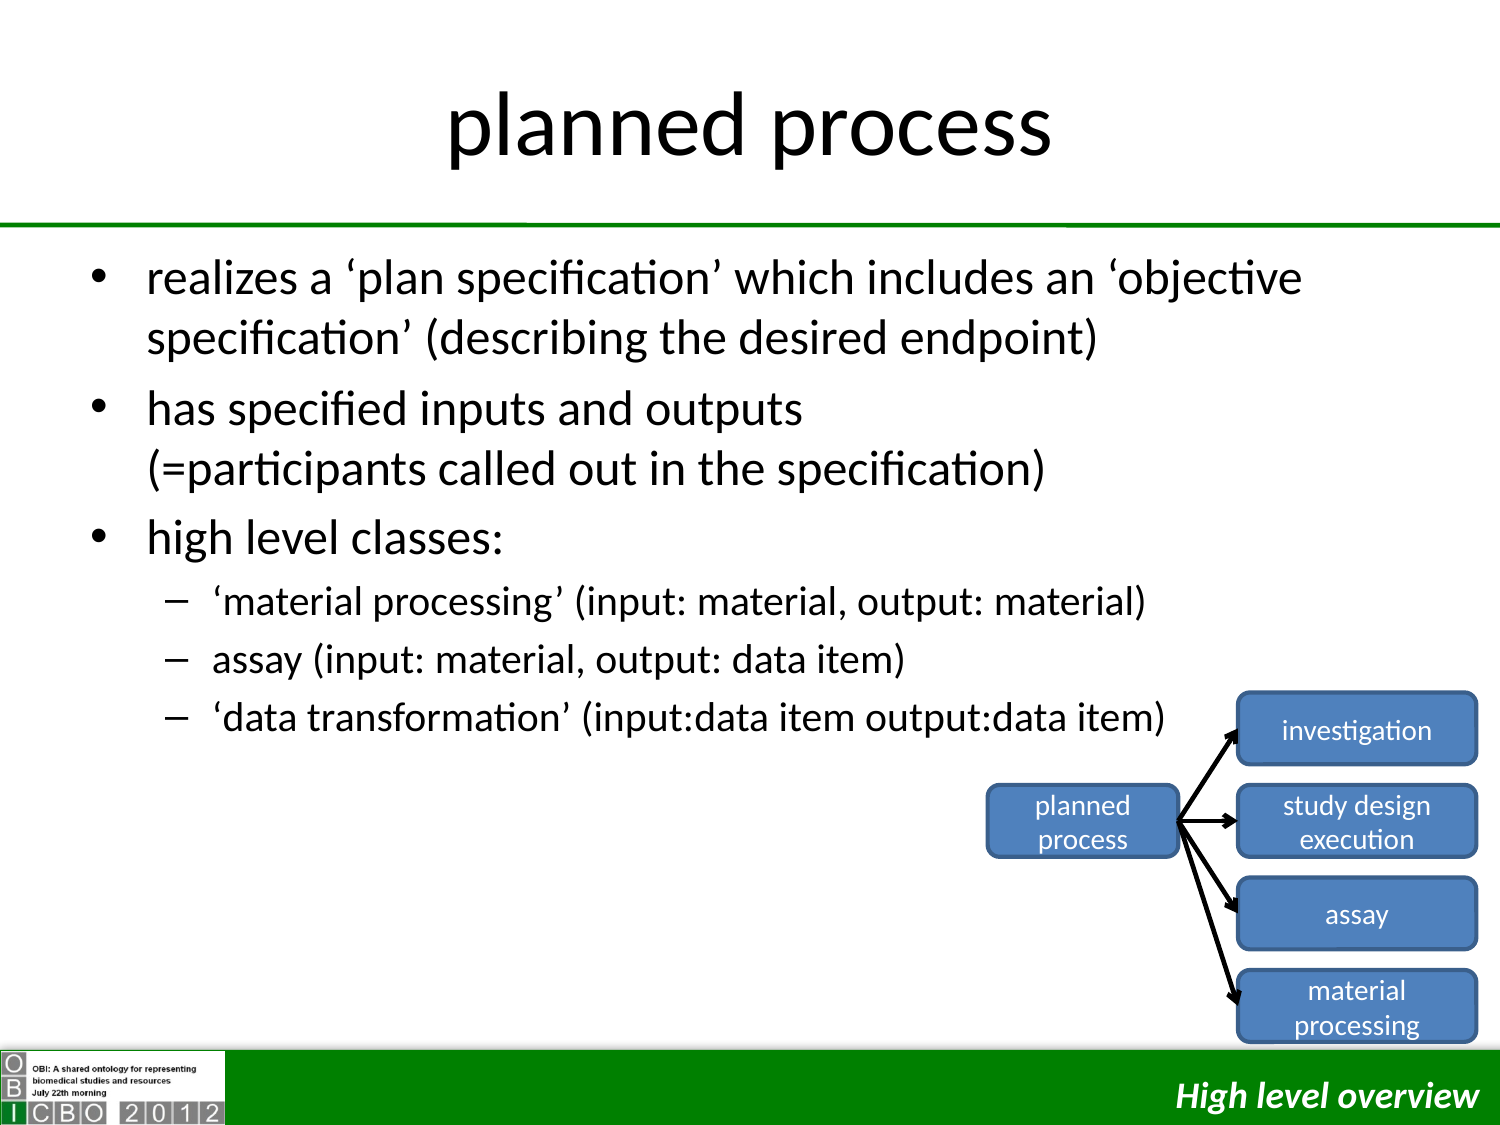

# planned process
realizes a ‘plan specification’ which includes an ‘objective specification’ (describing the desired endpoint)
has specified inputs and outputs
(=participants called out in the specification)
high level classes:
‘material processing’ (input: material, output: material)
assay (input: material, output: data item)
‘data transformation’ (input:data item output:data item)

investigation
planned process
study design execution
assay
material processing
High level overview